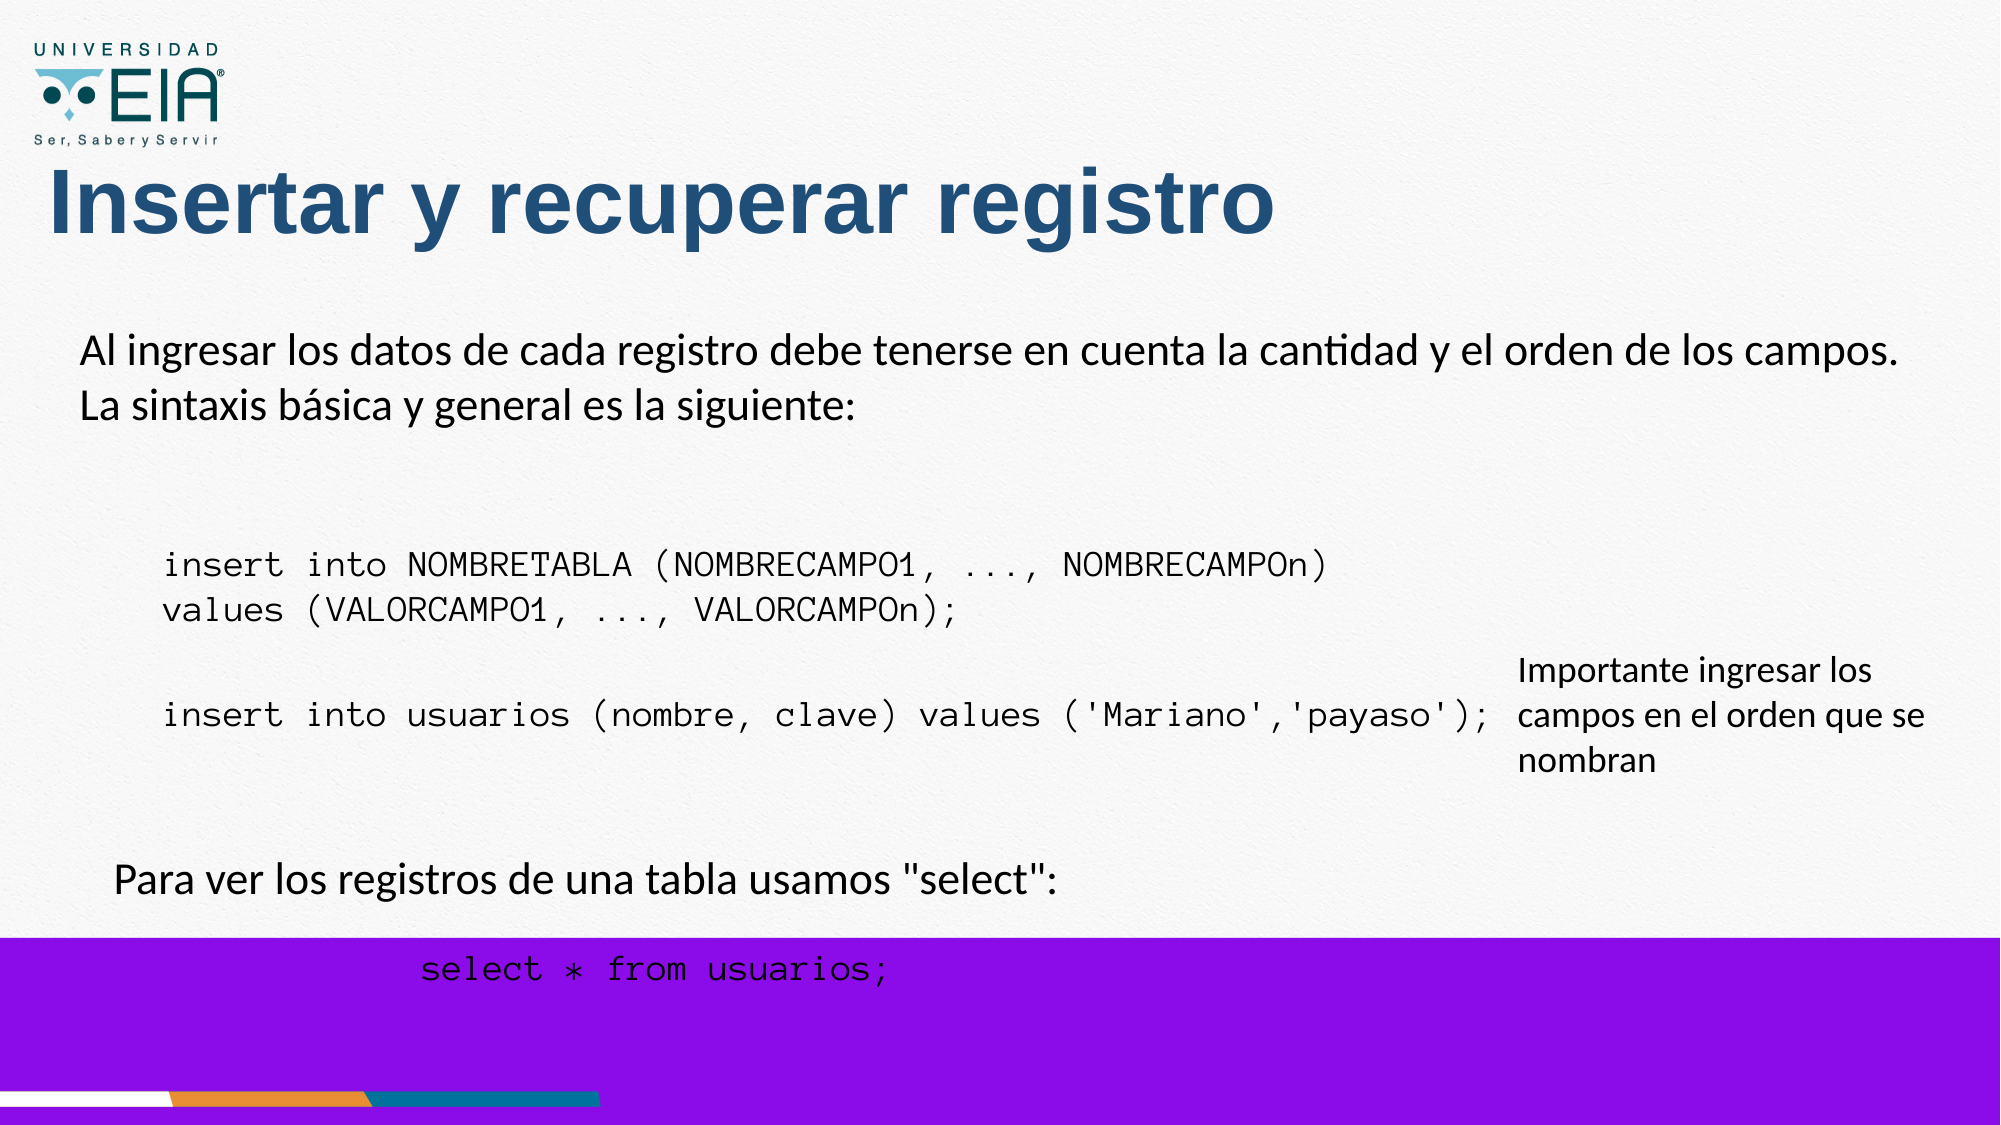

# Insertar y recuperar registro
Al ingresar los datos de cada registro debe tenerse en cuenta la cantidad y el orden de los campos.
La sintaxis básica y general es la siguiente:
 insert into NOMBRETABLA (NOMBRECAMPO1, ..., NOMBRECAMPOn)
 values (VALORCAMPO1, ..., VALORCAMPOn);
Importante ingresar los campos en el orden que se nombran
 insert into usuarios (nombre, clave) values ('Mariano','payaso');
Para ver los registros de una tabla usamos "select":
 select * from usuarios;